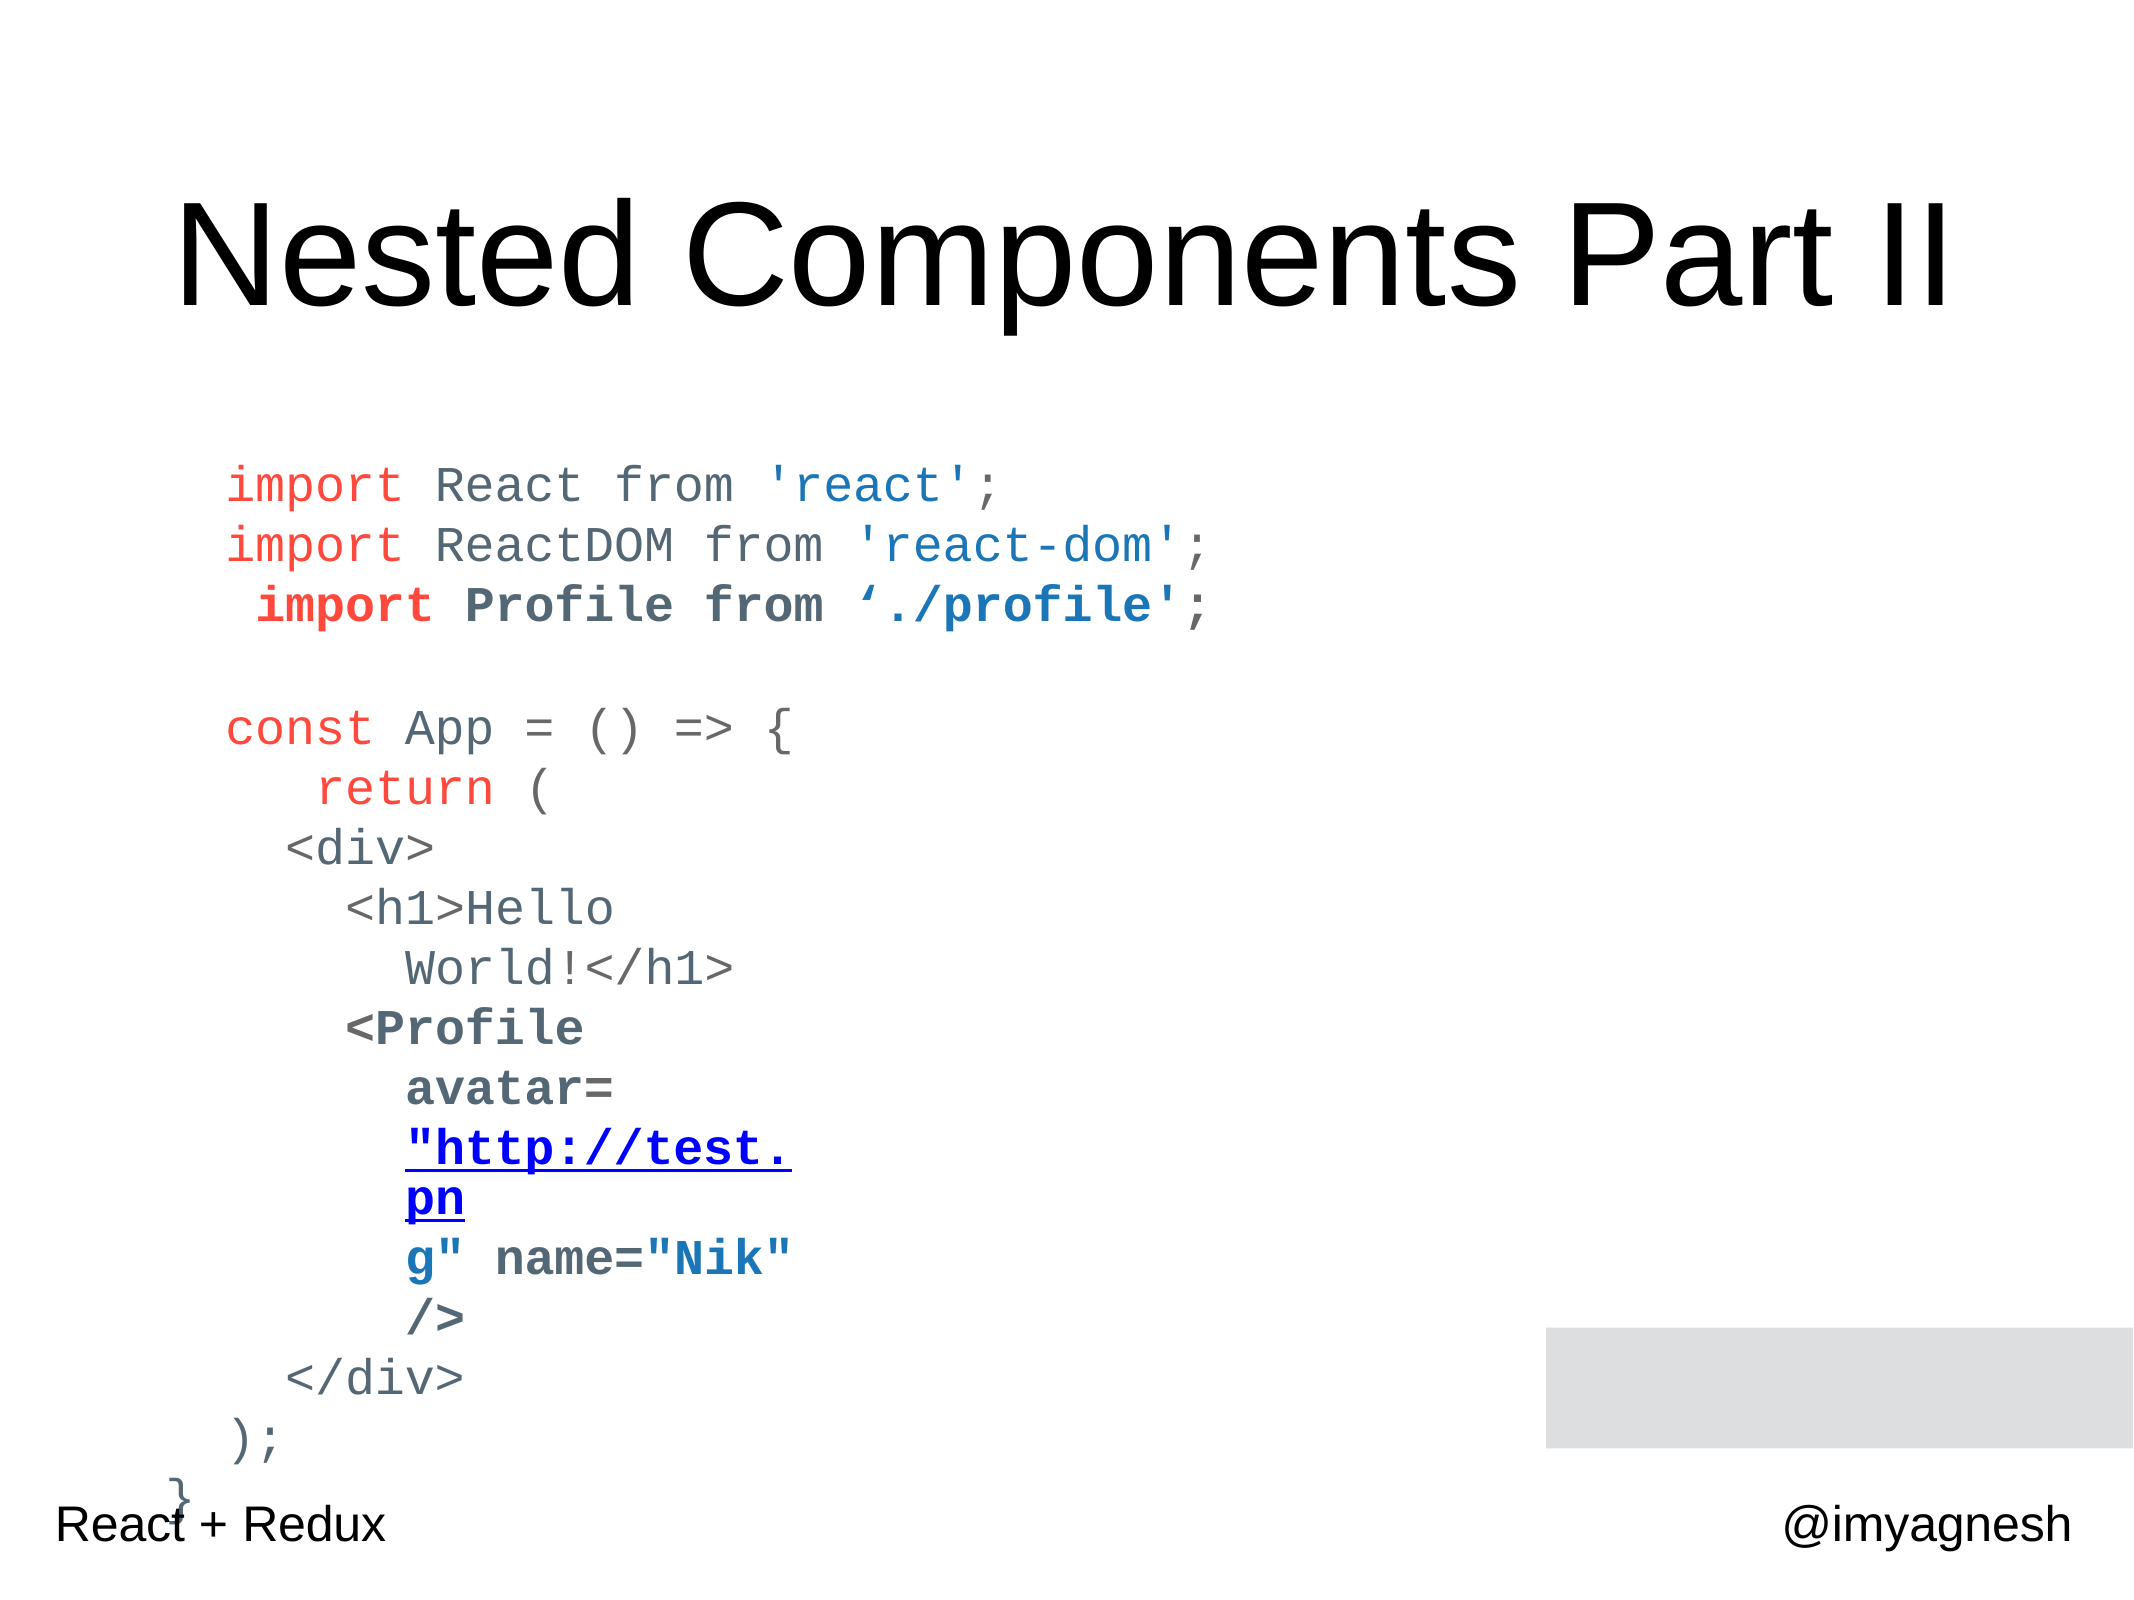

# Nested Components Part II
import React from 'react';  import ReactDOM from 'react-dom';  import Profile from ‘./profile';

const App = () => {  return (
<div>
<h1>Hello World!</h1>
<Profile avatar="http://test.png" name="Nik" />
</div>
);
}

const exampleNode = document.getElementById('example');  ReactDOM.render(<App />, exampleNode);
main.js -> bundle.js

React + Redux
@imyagnesh